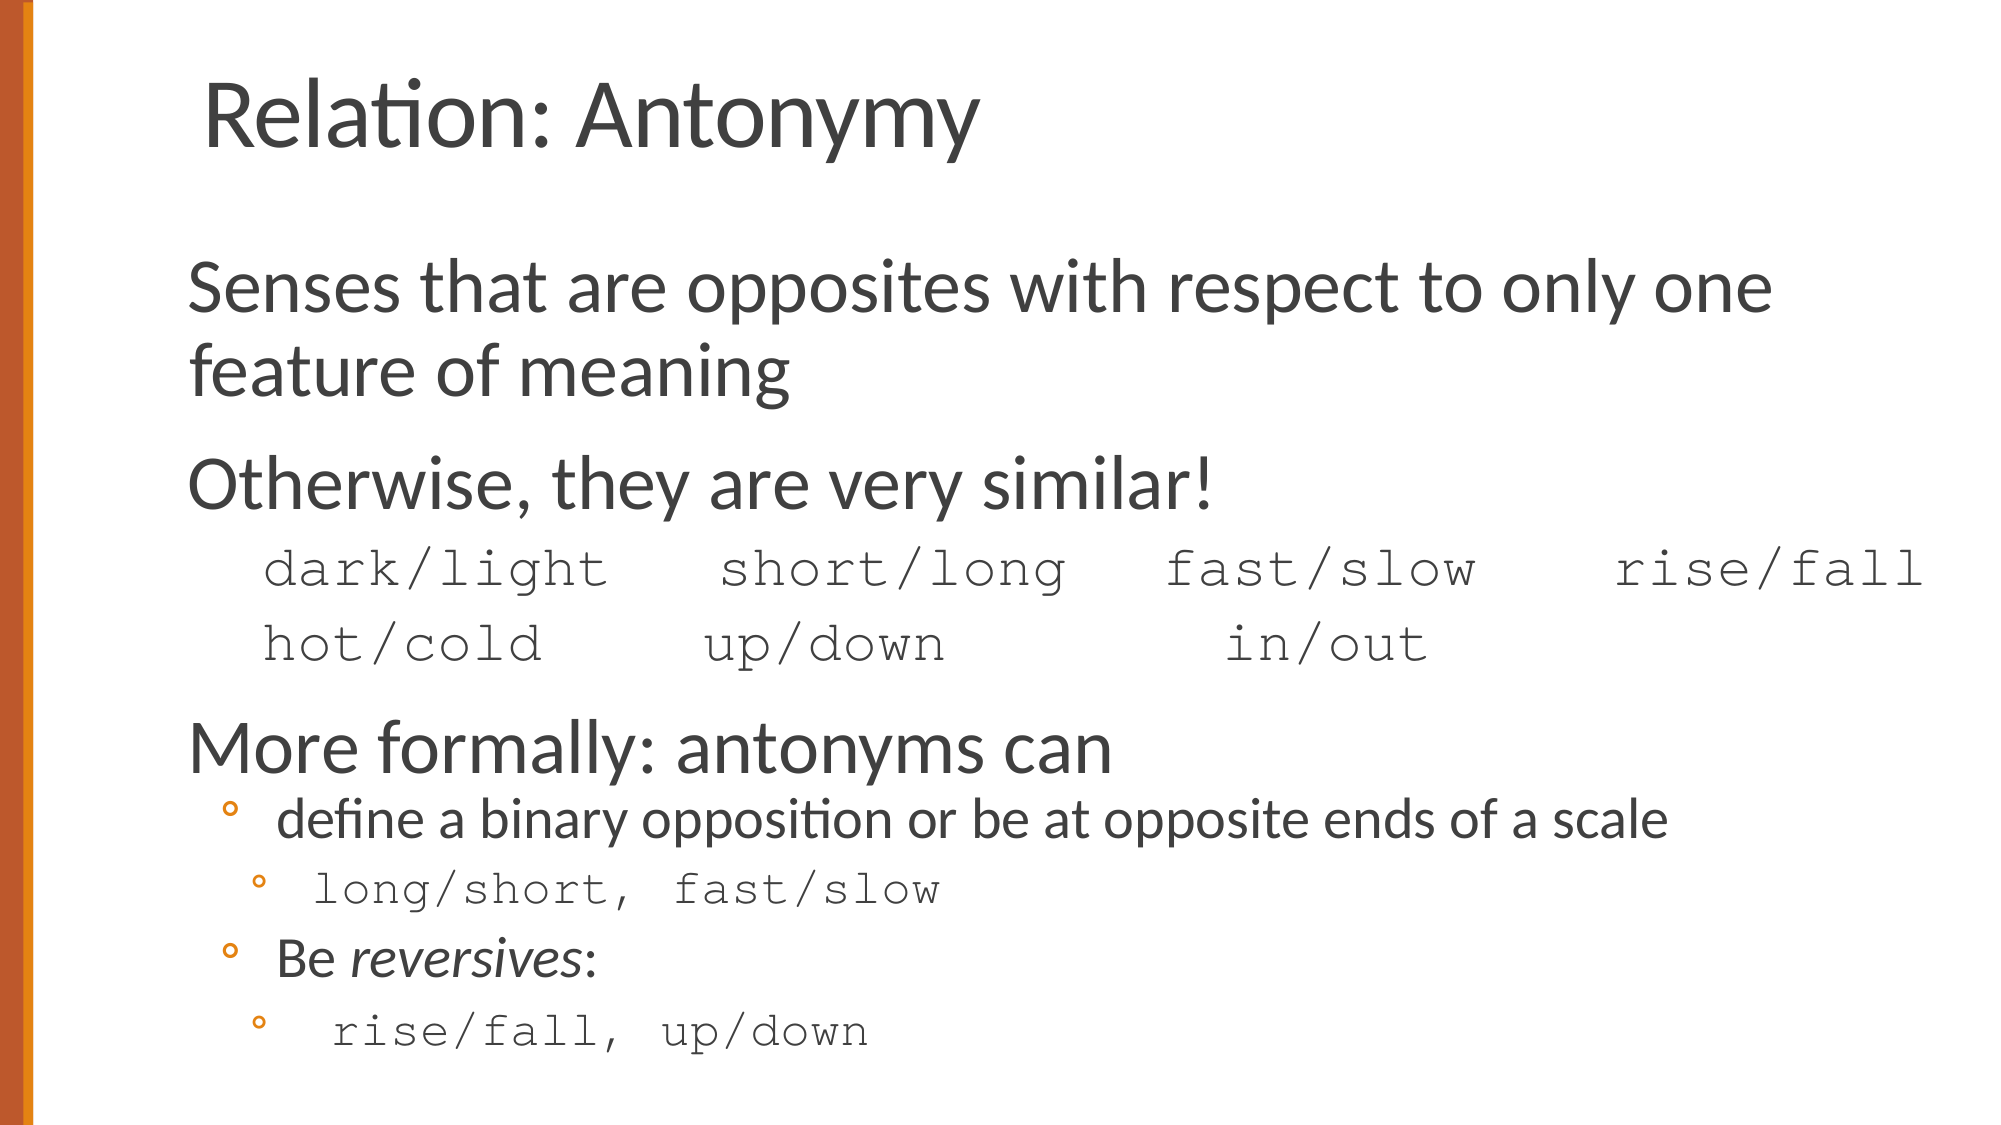

# Relation: Antonymy
Senses that are opposites with respect to only one feature of meaning
Otherwise, they are very similar!
dark/light   short/long	fast/slow	rise/fall
hot/cold	    up/down	      in/out
More formally: antonyms can
define a binary opposition or be at opposite ends of a scale
 long/short, fast/slow
Be reversives:
 rise/fall, up/down